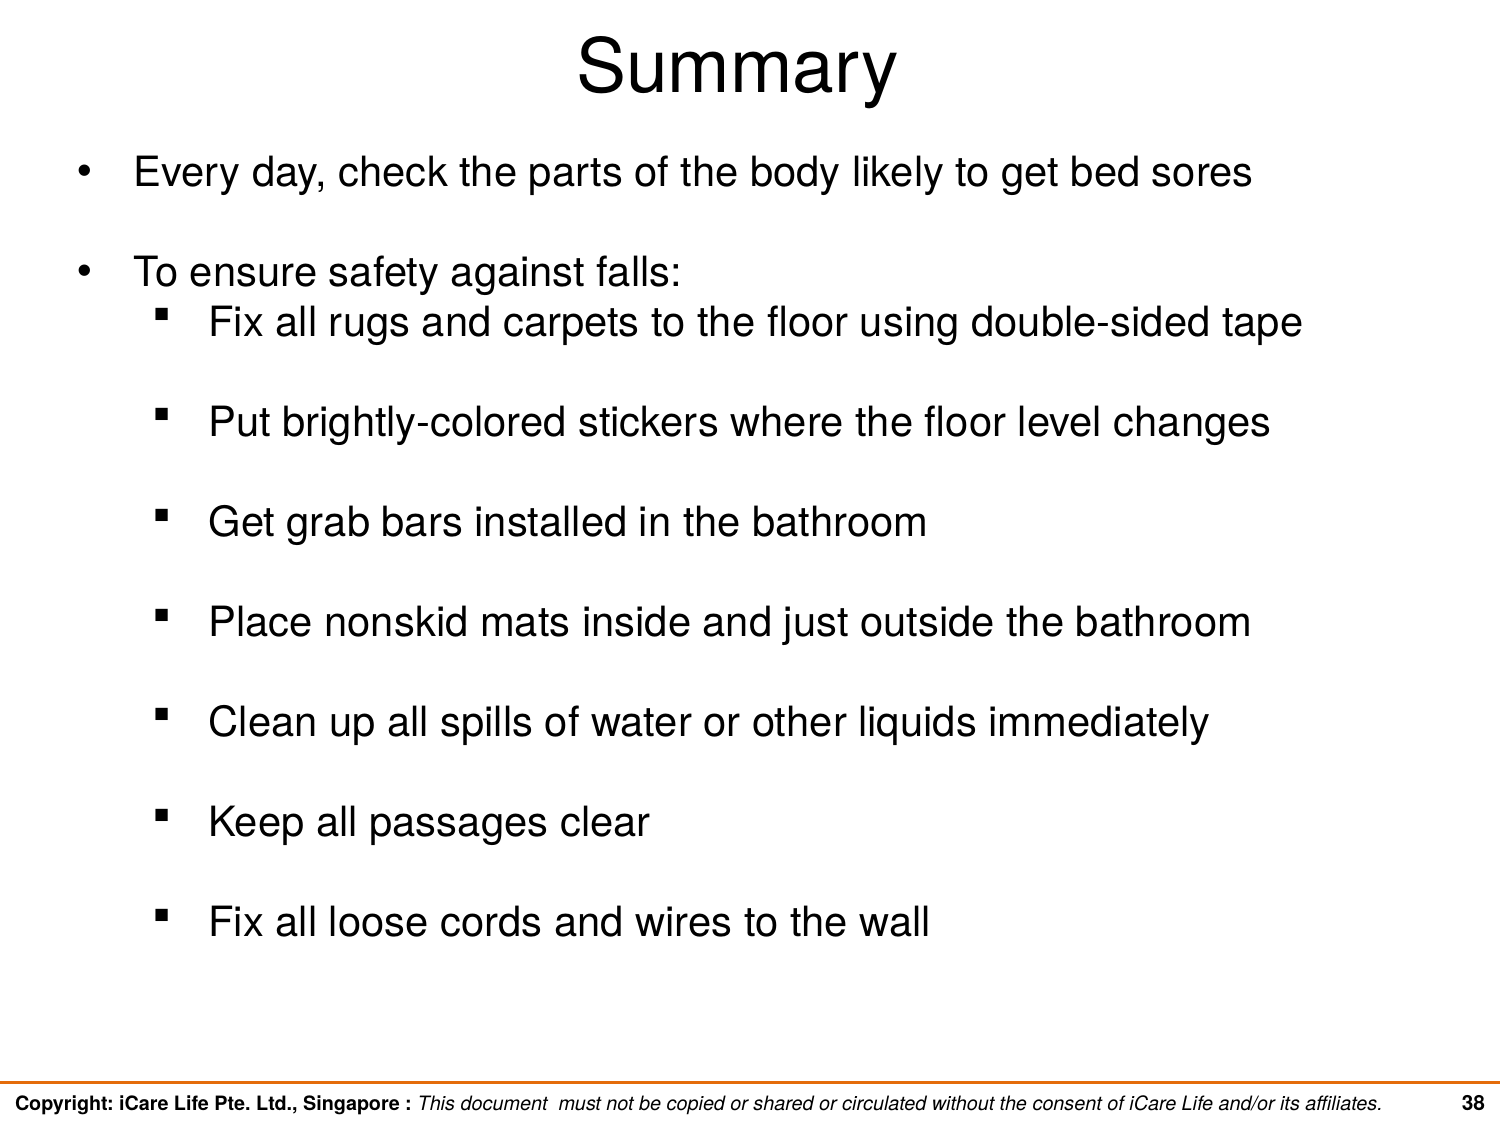

# Summary
Every day, check the parts of the body likely to get bed sores

To ensure safety against falls:
Fix all rugs and carpets to the floor using double-sided tape

Put brightly-colored stickers where the floor level changes

Get grab bars installed in the bathroom

Place nonskid mats inside and just outside the bathroom

Clean up all spills of water or other liquids immediately

Keep all passages clear

Fix all loose cords and wires to the wall
38